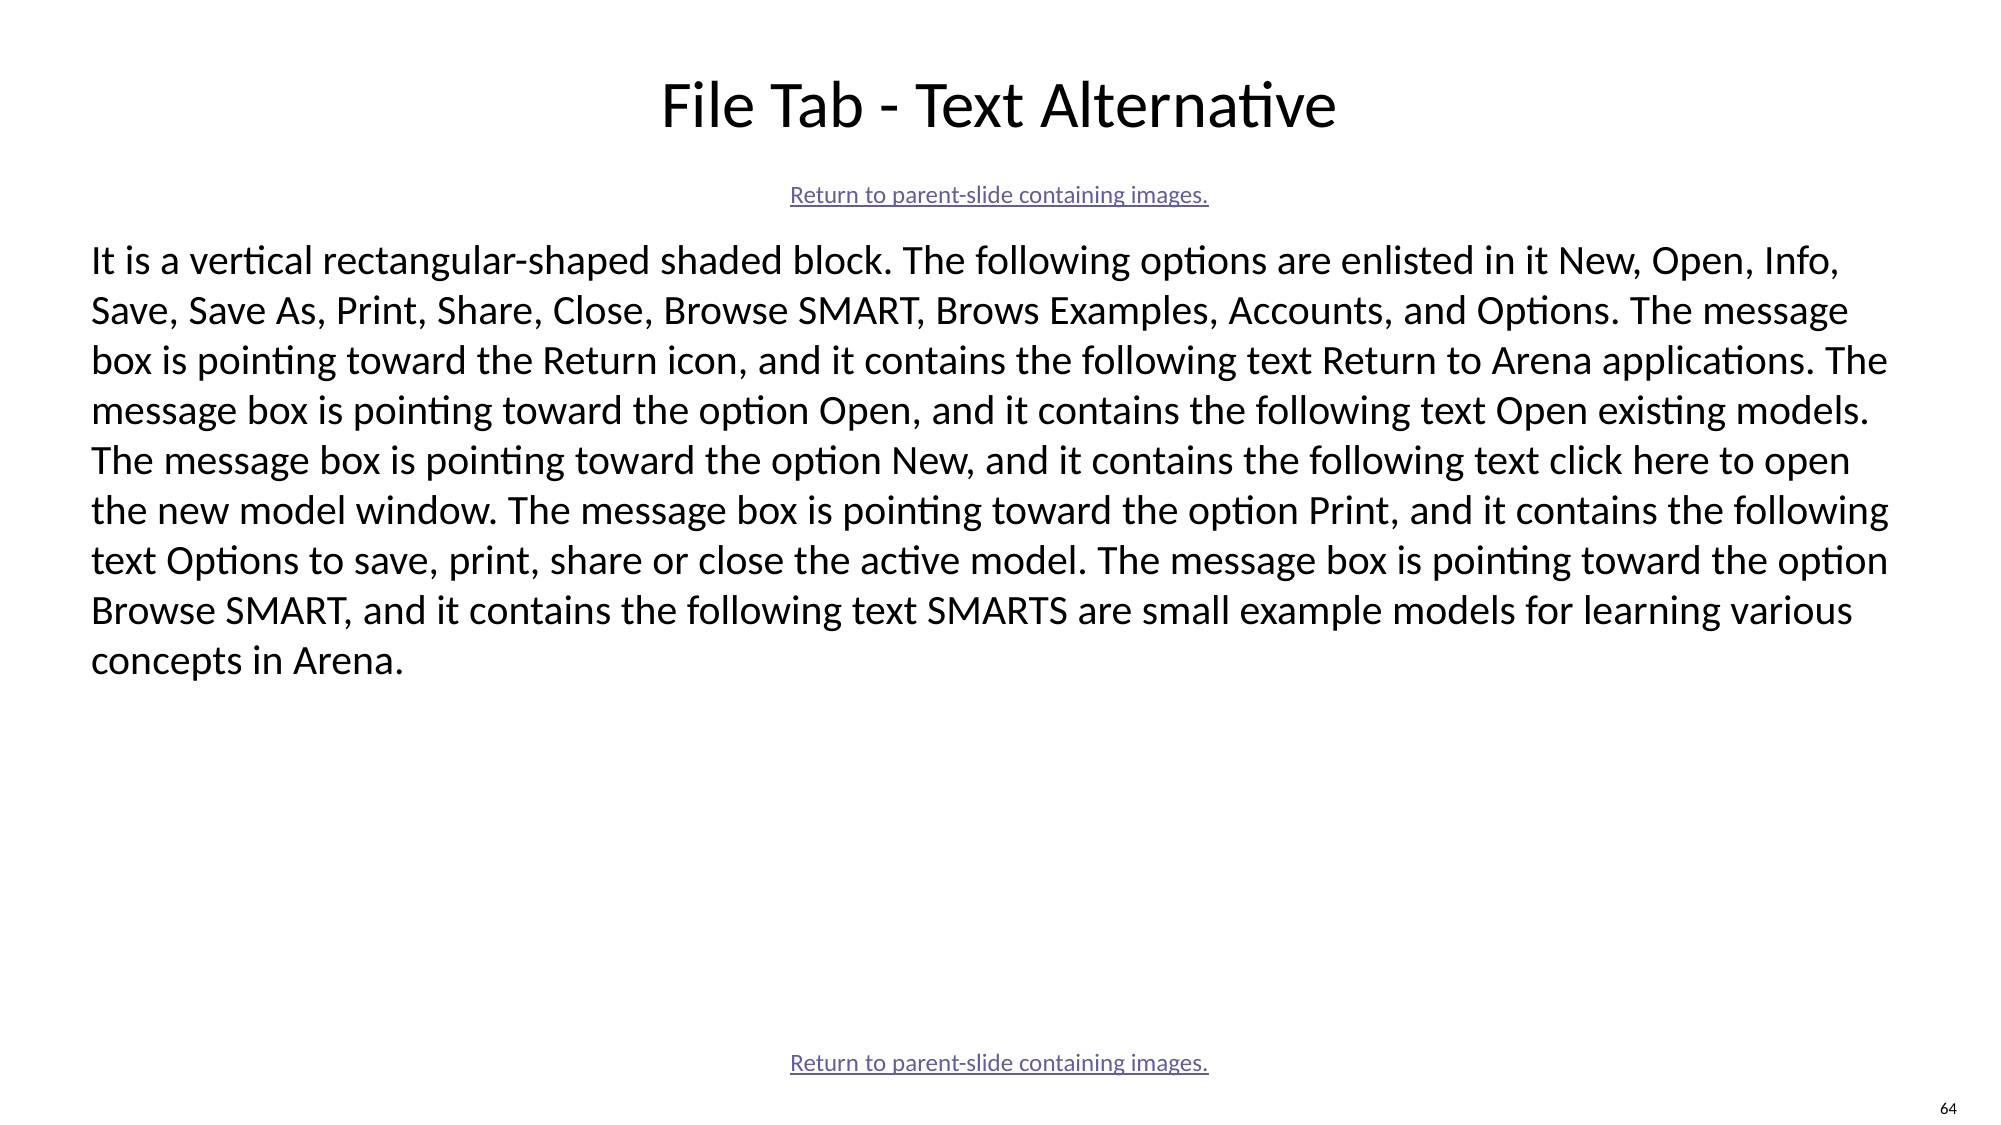

# File Tab - Text Alternative
Return to parent-slide containing images.
It is a vertical rectangular-shaped shaded block. The following options are enlisted in it New, Open, Info, Save, Save As, Print, Share, Close, Browse SMART, Brows Examples, Accounts, and Options. The message box is pointing toward the Return icon, and it contains the following text Return to Arena applications. The message box is pointing toward the option Open, and it contains the following text Open existing models. The message box is pointing toward the option New, and it contains the following text click here to open the new model window. The message box is pointing toward the option Print, and it contains the following text Options to save, print, share or close the active model. The message box is pointing toward the option Browse SMART, and it contains the following text SMARTS are small example models for learning various concepts in Arena.
Return to parent-slide containing images.
64